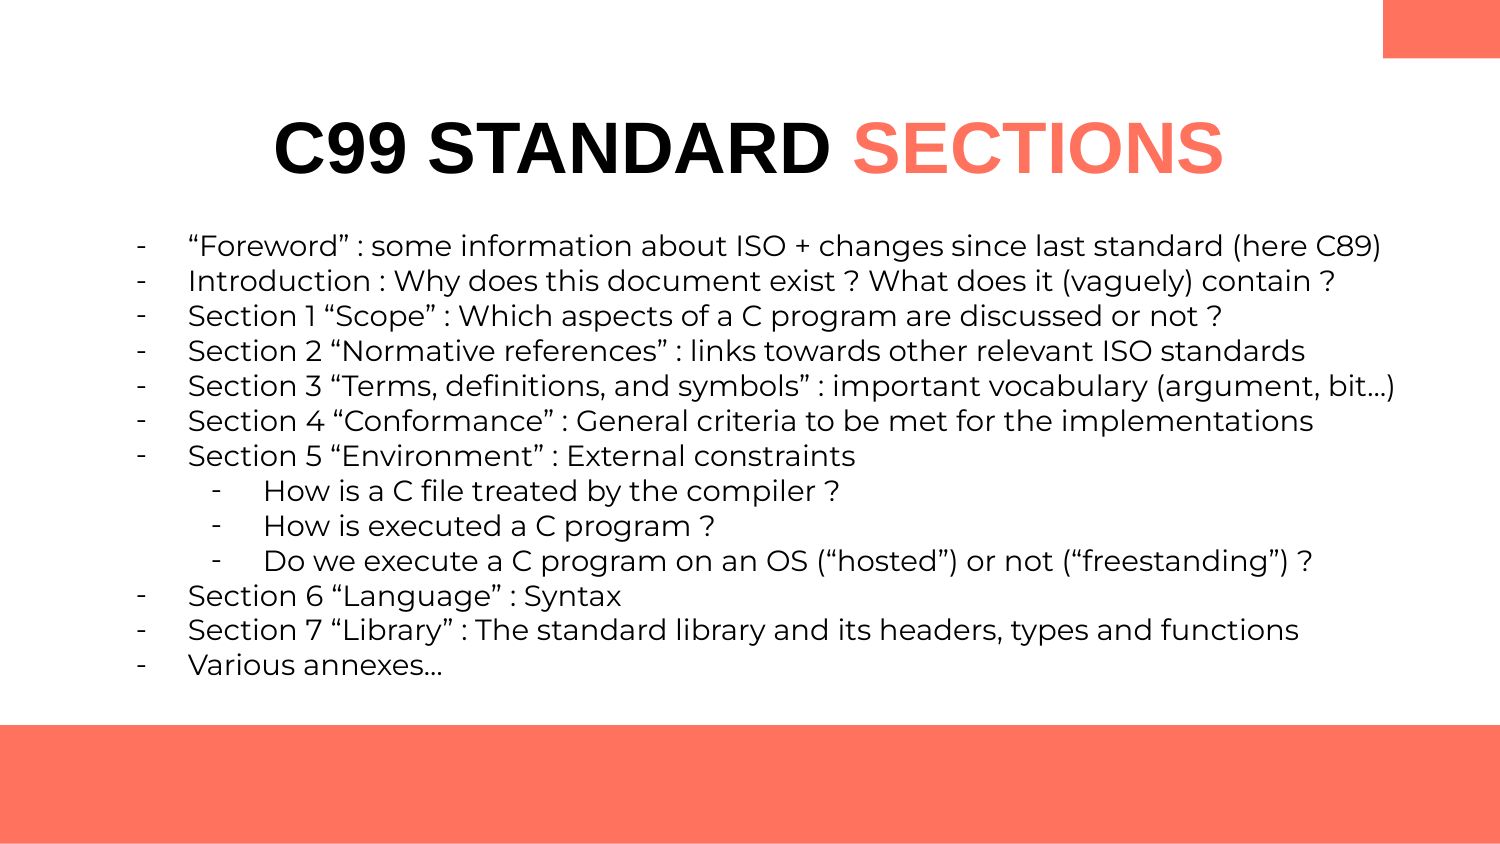

C99 STANDARD SECTIONS
“Foreword” : some information about ISO + changes since last standard (here C89)
Introduction : Why does this document exist ? What does it (vaguely) contain ?
Section 1 “Scope” : Which aspects of a C program are discussed or not ?
Section 2 “Normative references” : links towards other relevant ISO standards
Section 3 “Terms, definitions, and symbols” : important vocabulary (argument, bit…)
Section 4 “Conformance” : General criteria to be met for the implementations
Section 5 “Environment” : External constraints
How is a C file treated by the compiler ?
How is executed a C program ?
Do we execute a C program on an OS (“hosted”) or not (“freestanding”) ?
Section 6 “Language” : Syntax
Section 7 “Library” : The standard library and its headers, types and functions
Various annexes…